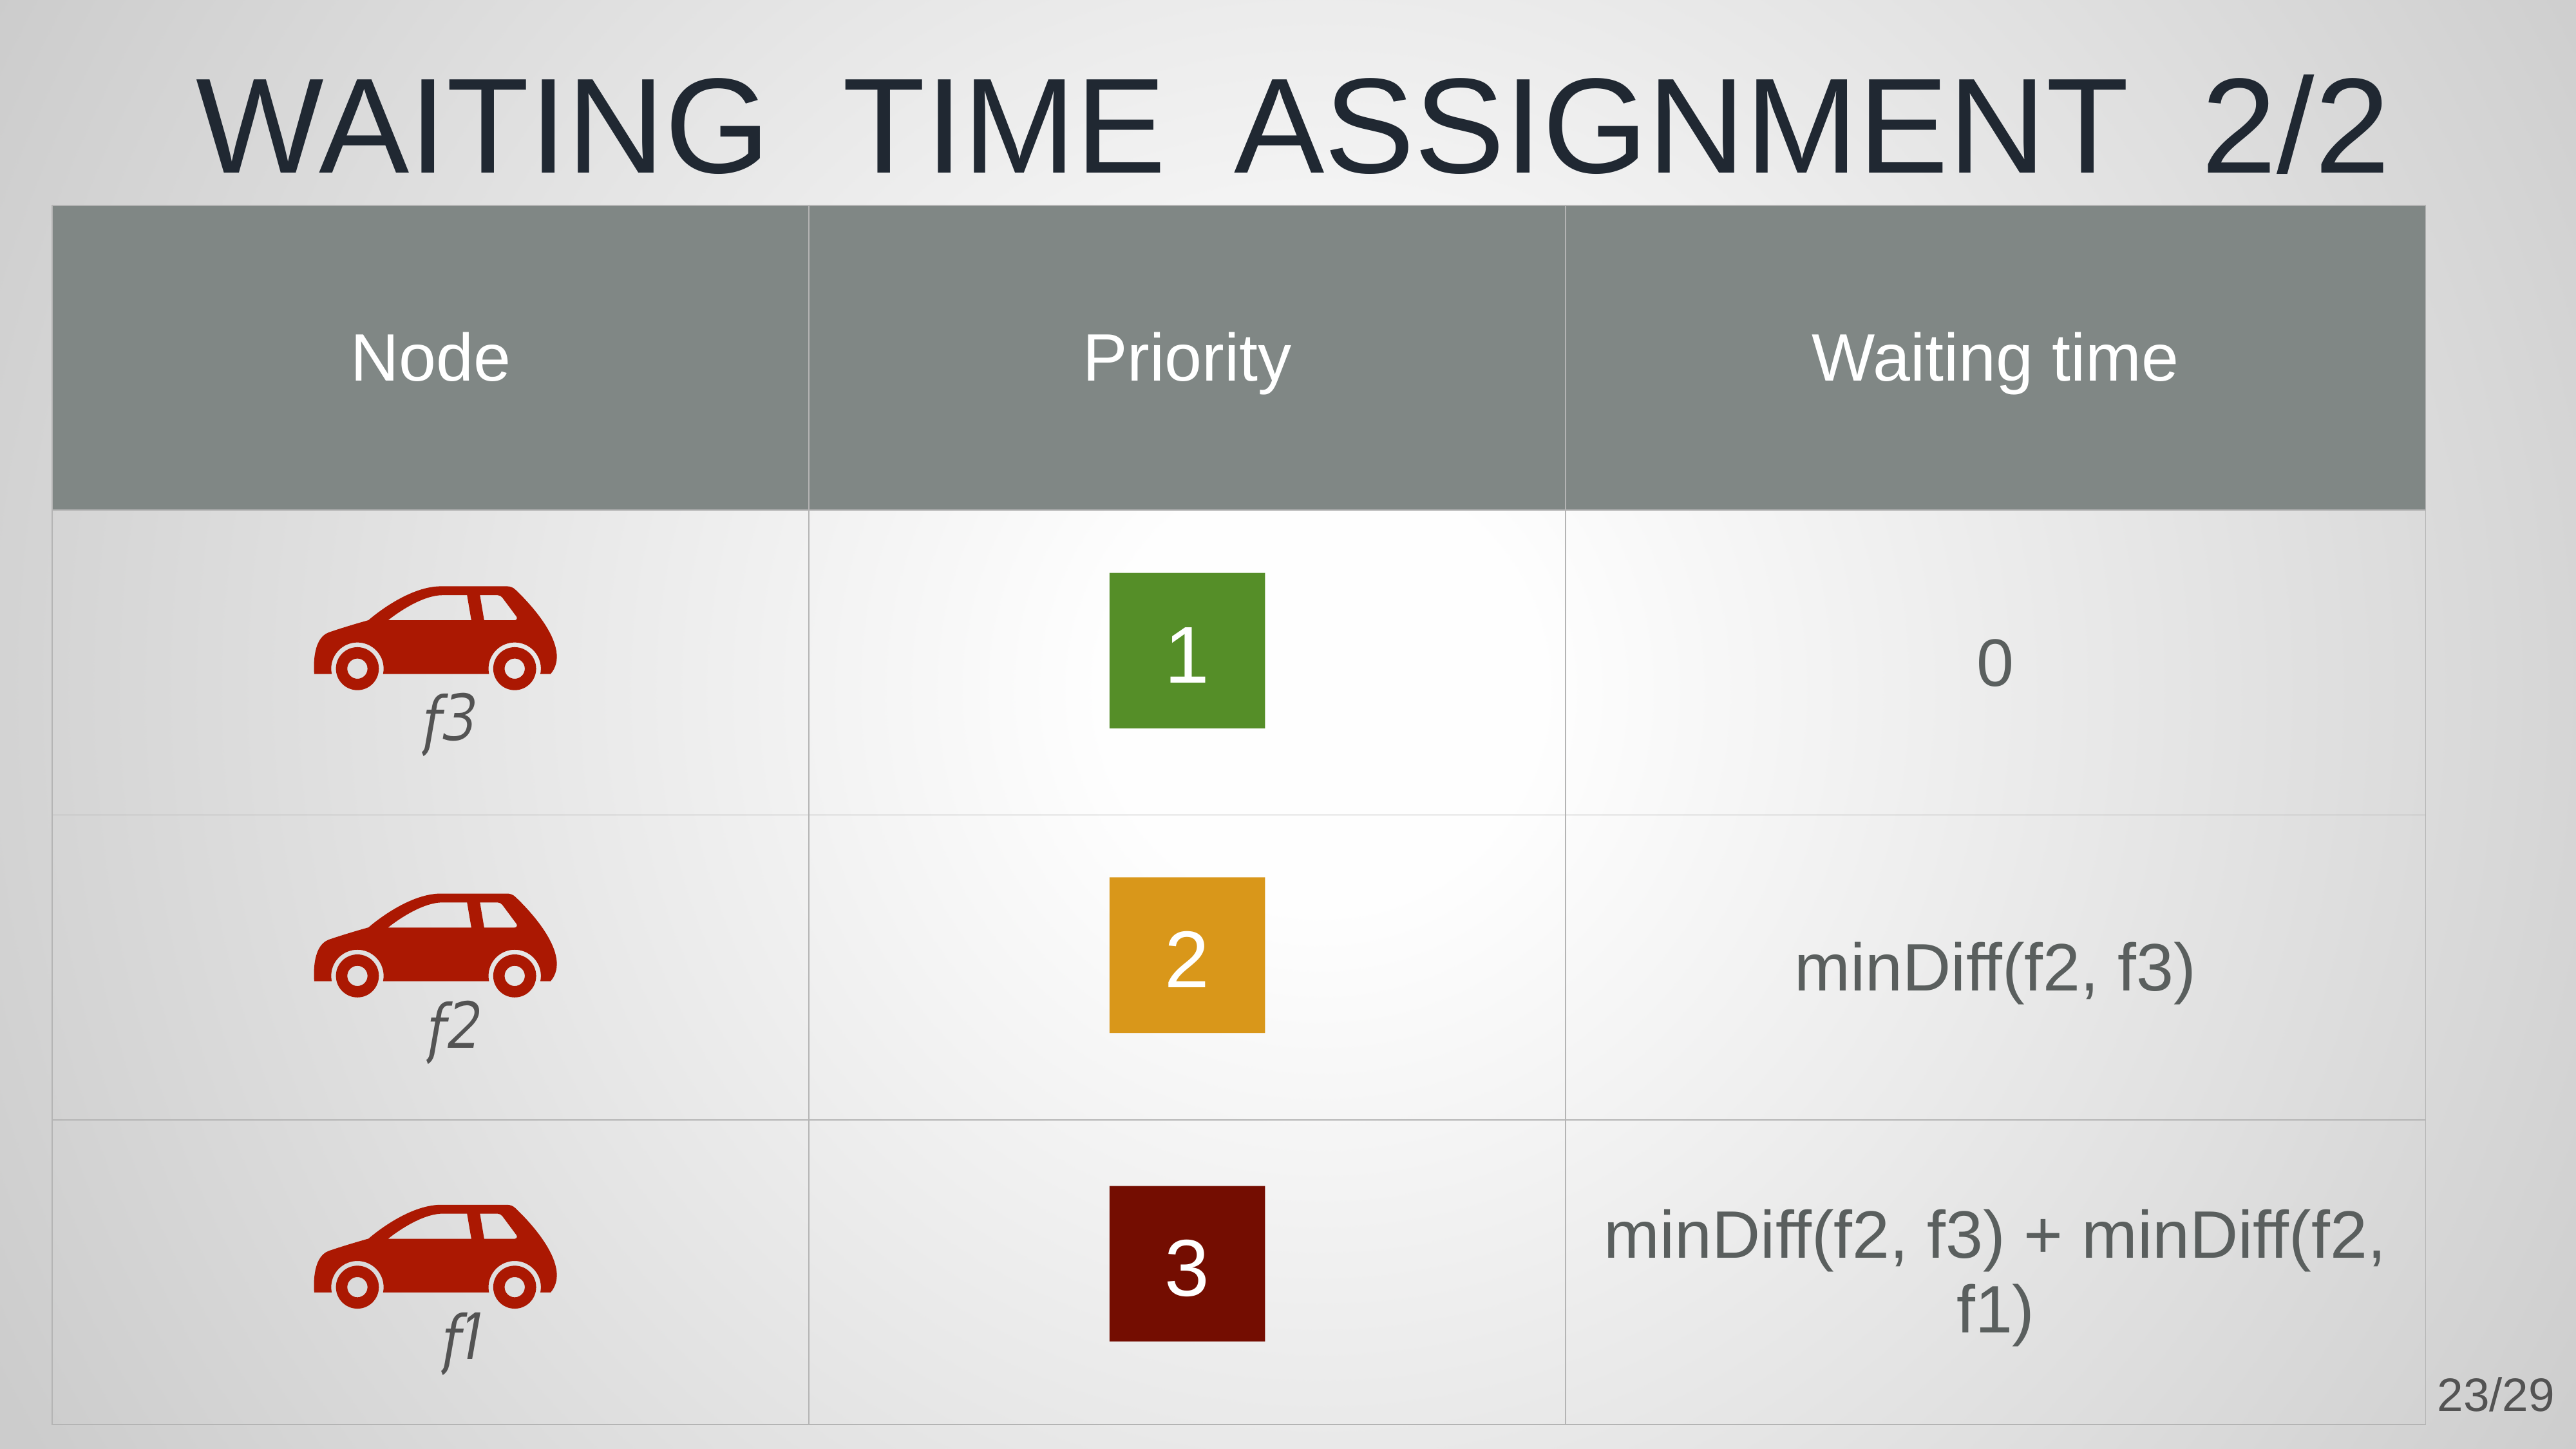

# waiting  time  assignment  2/2
| Node | Priority | Waiting time |
| --- | --- | --- |
|  |  | 0 |
|  |  | minDiff(f2, f3) |
|  |  | minDiff(f2, f3) + minDiff(f2, f1) |
1

f3
2

f2
3

f1
23/29